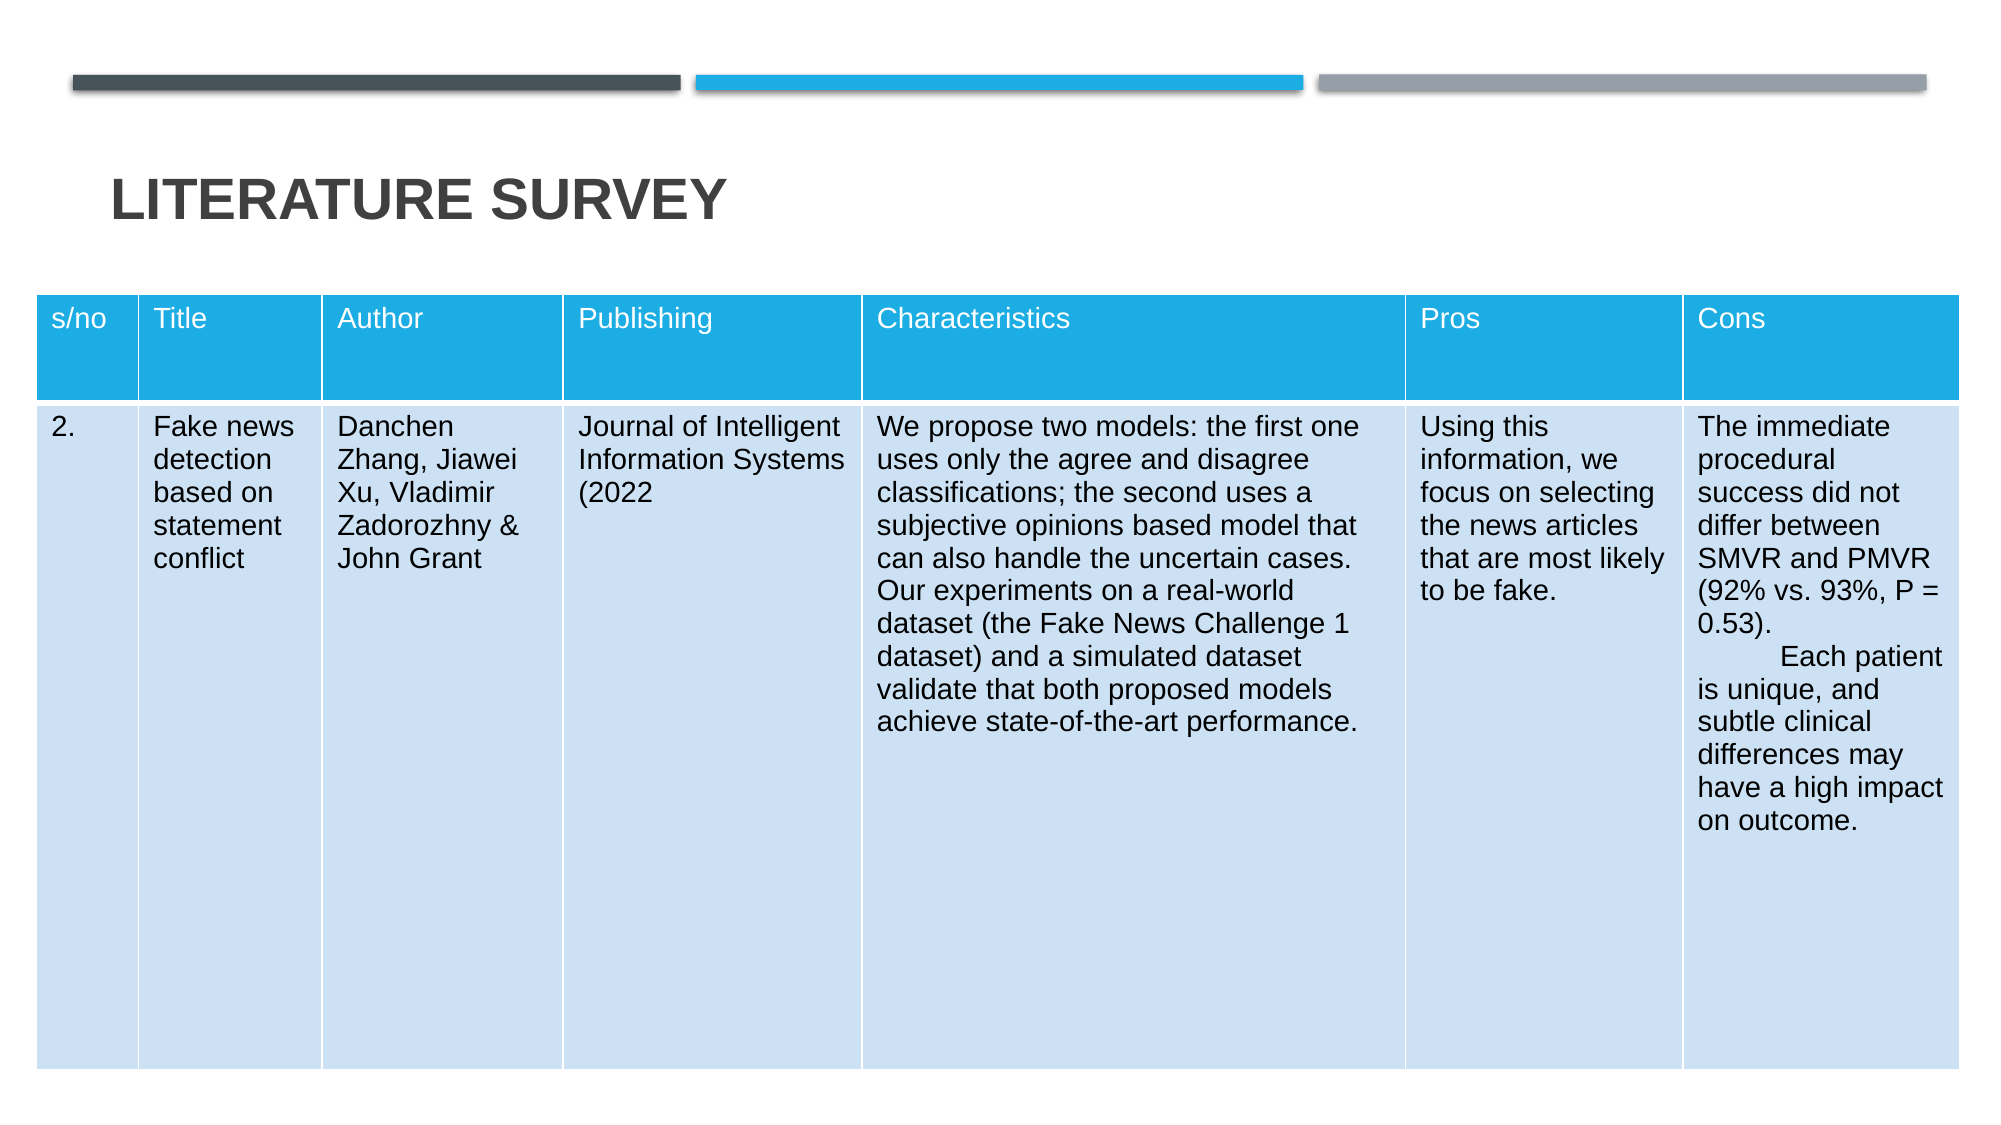

# Literature survey
| s/no | Title | Author | Publishing | Characteristics | Pros | Cons |
| --- | --- | --- | --- | --- | --- | --- |
| 2. | Fake news detection based on statement conflict | Danchen Zhang, Jiawei Xu, Vladimir Zadorozhny & John Grant | Journal of Intelligent Information Systems (2022 | We propose two models: the first one uses only the agree and disagree classifications; the second uses a subjective opinions based model that can also handle the uncertain cases. Our experiments on a real-world dataset (the Fake News Challenge 1 dataset) and a simulated dataset validate that both proposed models achieve state-of-the-art performance. | Using this information, we focus on selecting the news articles that are most likely to be fake. | The immediate procedural success did not differ between SMVR and PMVR (92% vs. 93%, P = 0.53). Each patient is unique, and subtle clinical differences may have a high impact on outcome. |